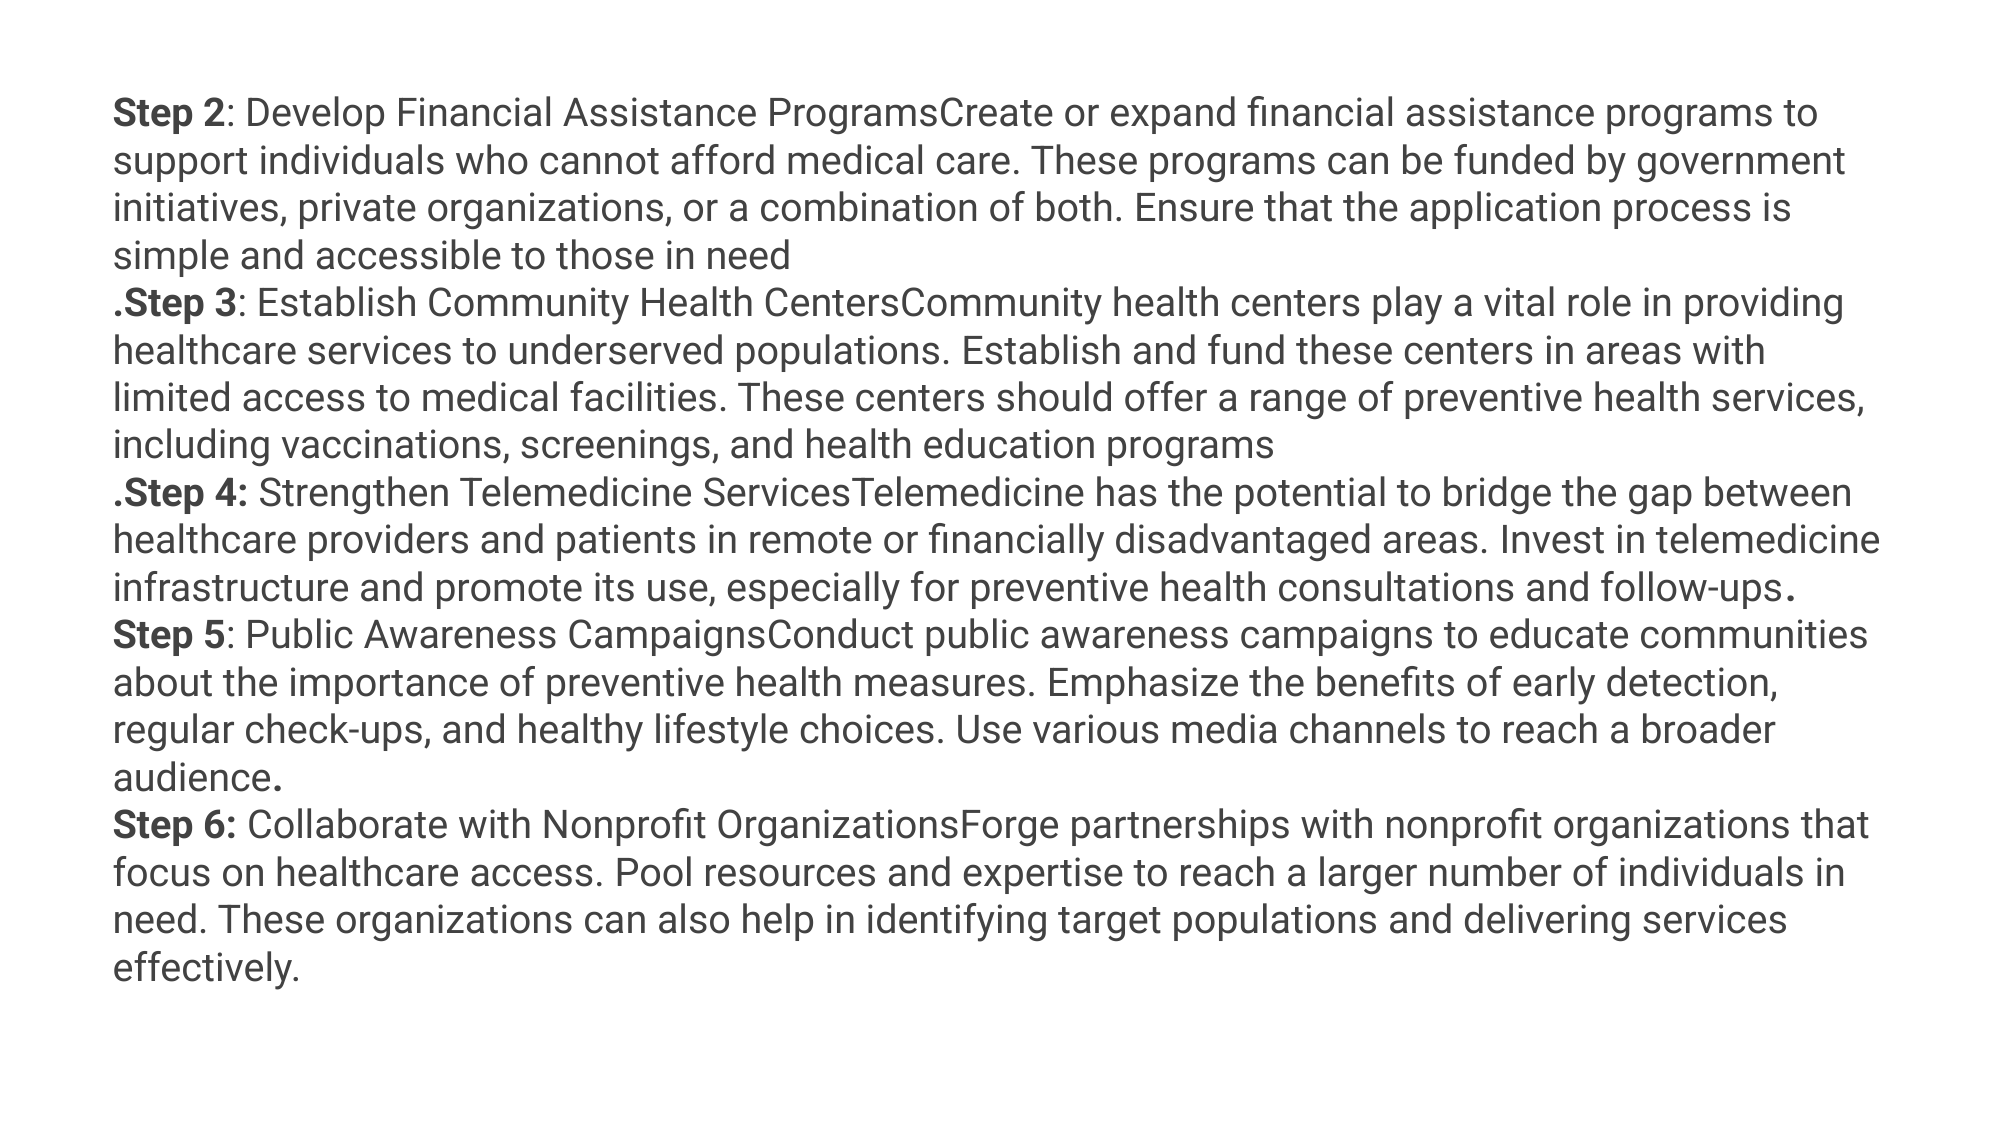

# Step 2: Develop Financial Assistance ProgramsCreate or expand financial assistance programs to support individuals who cannot afford medical care. These programs can be funded by government initiatives, private organizations, or a combination of both. Ensure that the application process is simple and accessible to those in need .Step 3: Establish Community Health CentersCommunity health centers play a vital role in providing healthcare services to underserved populations. Establish and fund these centers in areas with limited access to medical facilities. These centers should offer a range of preventive health services, including vaccinations, screenings, and health education programs .Step 4: Strengthen Telemedicine ServicesTelemedicine has the potential to bridge the gap between healthcare providers and patients in remote or financially disadvantaged areas. Invest in telemedicine infrastructure and promote its use, especially for preventive health consultations and follow-ups. Step 5: Public Awareness CampaignsConduct public awareness campaigns to educate communities about the importance of preventive health measures. Emphasize the benefits of early detection, regular check-ups, and healthy lifestyle choices. Use various media channels to reach a broader audience. Step 6: Collaborate with Nonprofit OrganizationsForge partnerships with nonprofit organizations that focus on healthcare access. Pool resources and expertise to reach a larger number of individuals in need. These organizations can also help in identifying target populations and delivering services effectively.